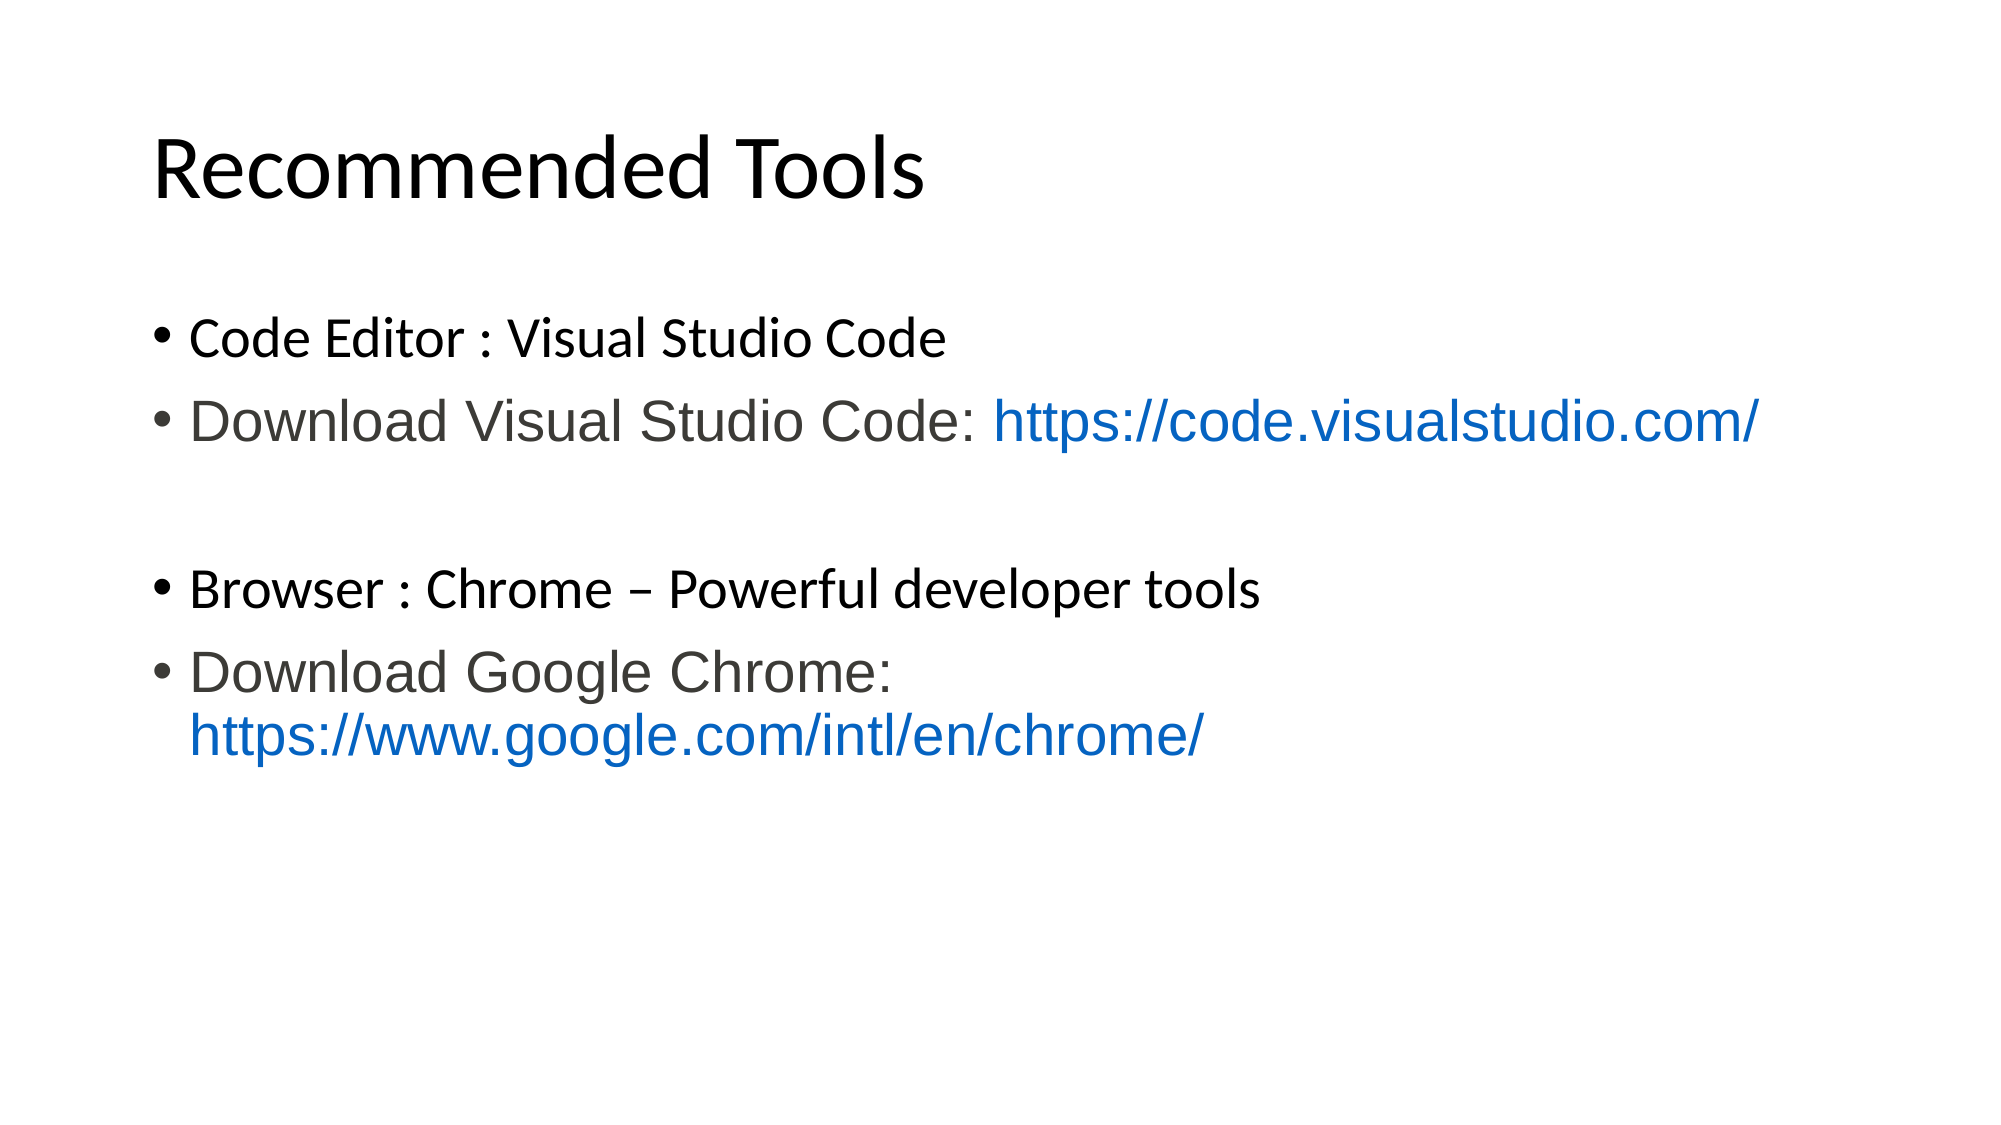

# Recommended Tools
Code Editor : Visual Studio Code
Download Visual Studio Code: https://code.visualstudio.com/

Browser : Chrome – Powerful developer tools
Download Google Chrome: https://www.google.com/intl/en/chrome/